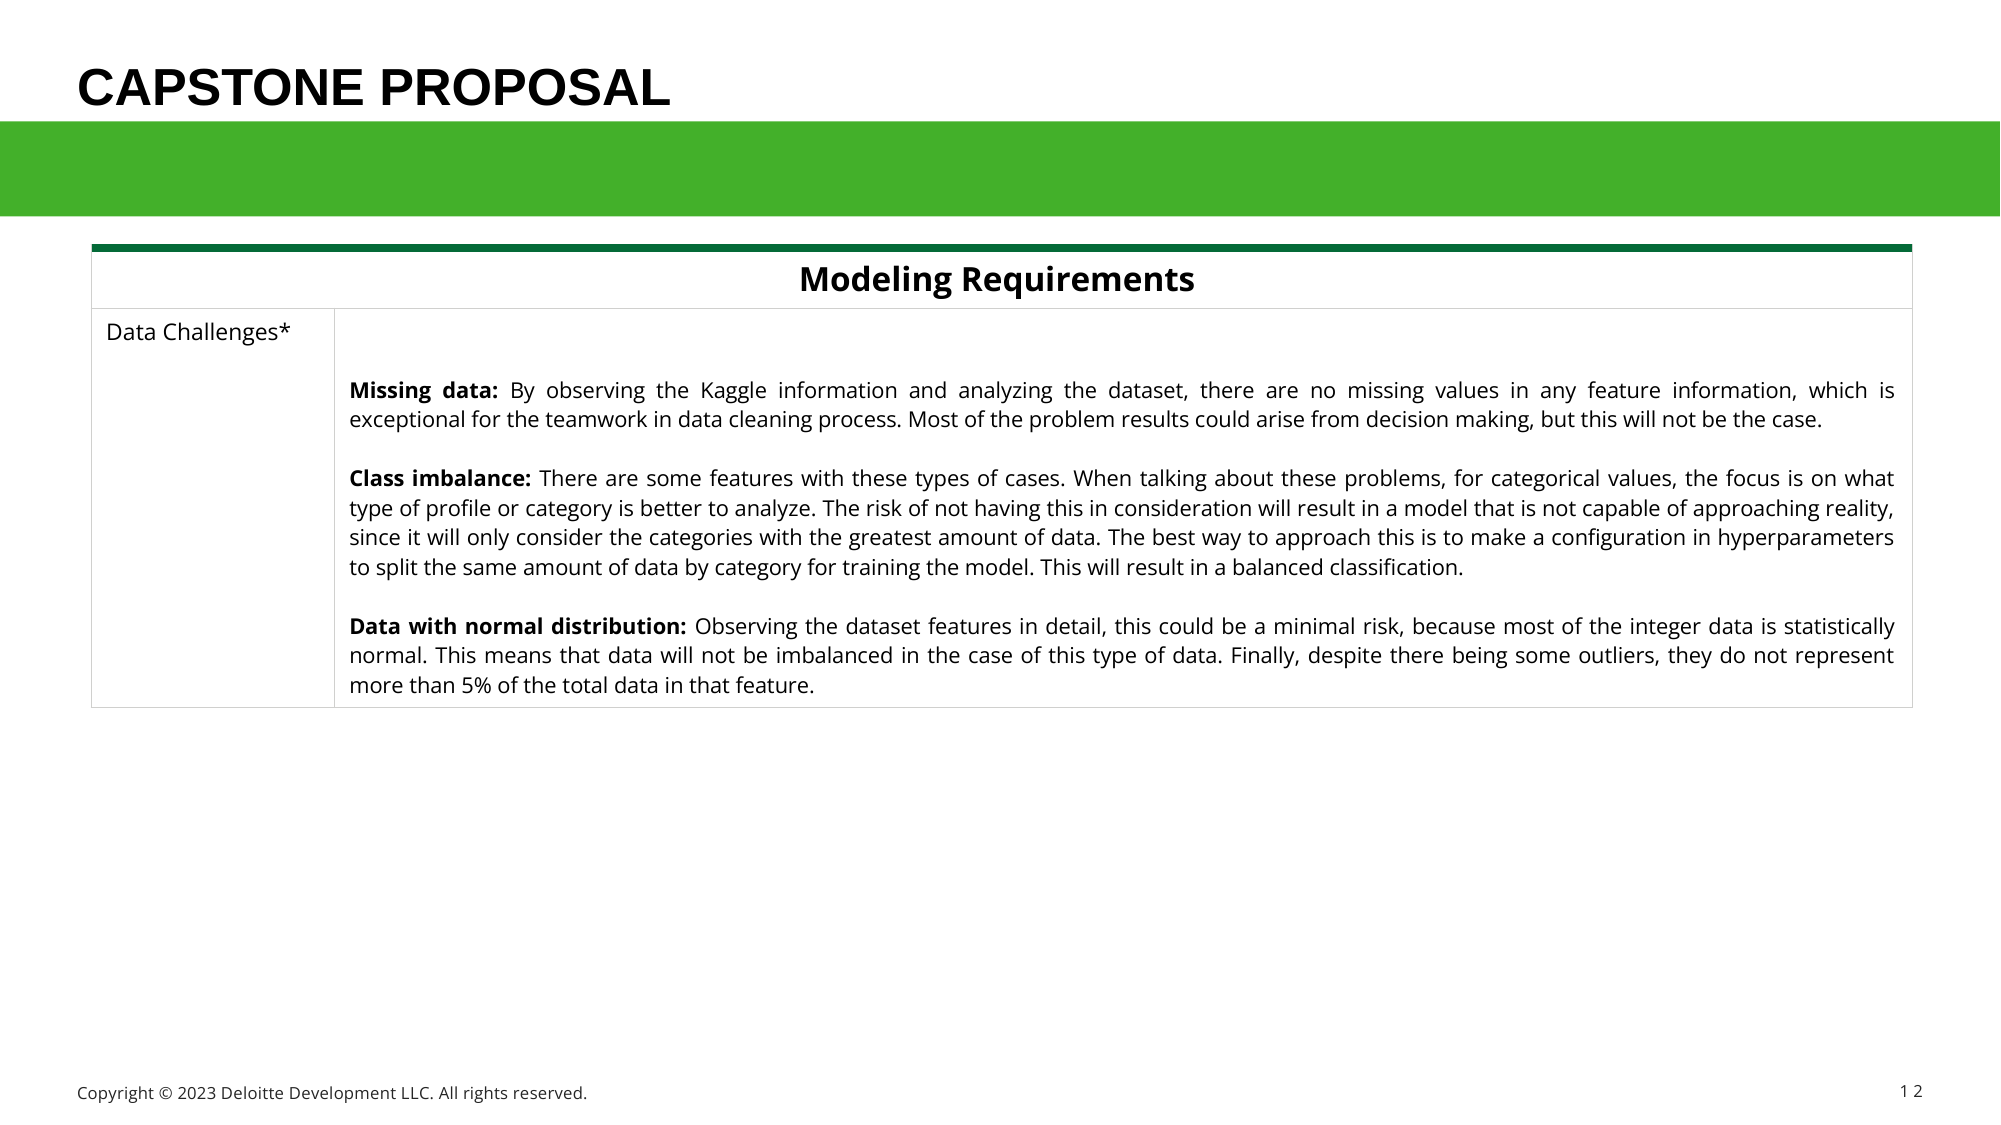

# CAPSTONE PROPOSAL

| Modeling Requirements |  |
| --- | --- |
| Data Challenges\* | Missing data: By observing the Kaggle information and analyzing the dataset, there are no missing values in any feature information, which is exceptional for the teamwork in data cleaning process. Most of the problem results could arise from decision making, but this will not be the case. Class imbalance: There are some features with these types of cases. When talking about these problems, for categorical values, the focus is on what type of profile or category is better to analyze. The risk of not having this in consideration will result in a model that is not capable of approaching reality, since it will only consider the categories with the greatest amount of data. The best way to approach this is to make a configuration in hyperparameters to split the same amount of data by category for training the model. This will result in a balanced classification. Data with normal distribution: Observing the dataset features in detail, this could be a minimal risk, because most of the integer data is statistically normal. This means that data will not be imbalanced in the case of this type of data. Finally, despite there being some outliers, they do not represent more than 5% of the total data in that feature. |